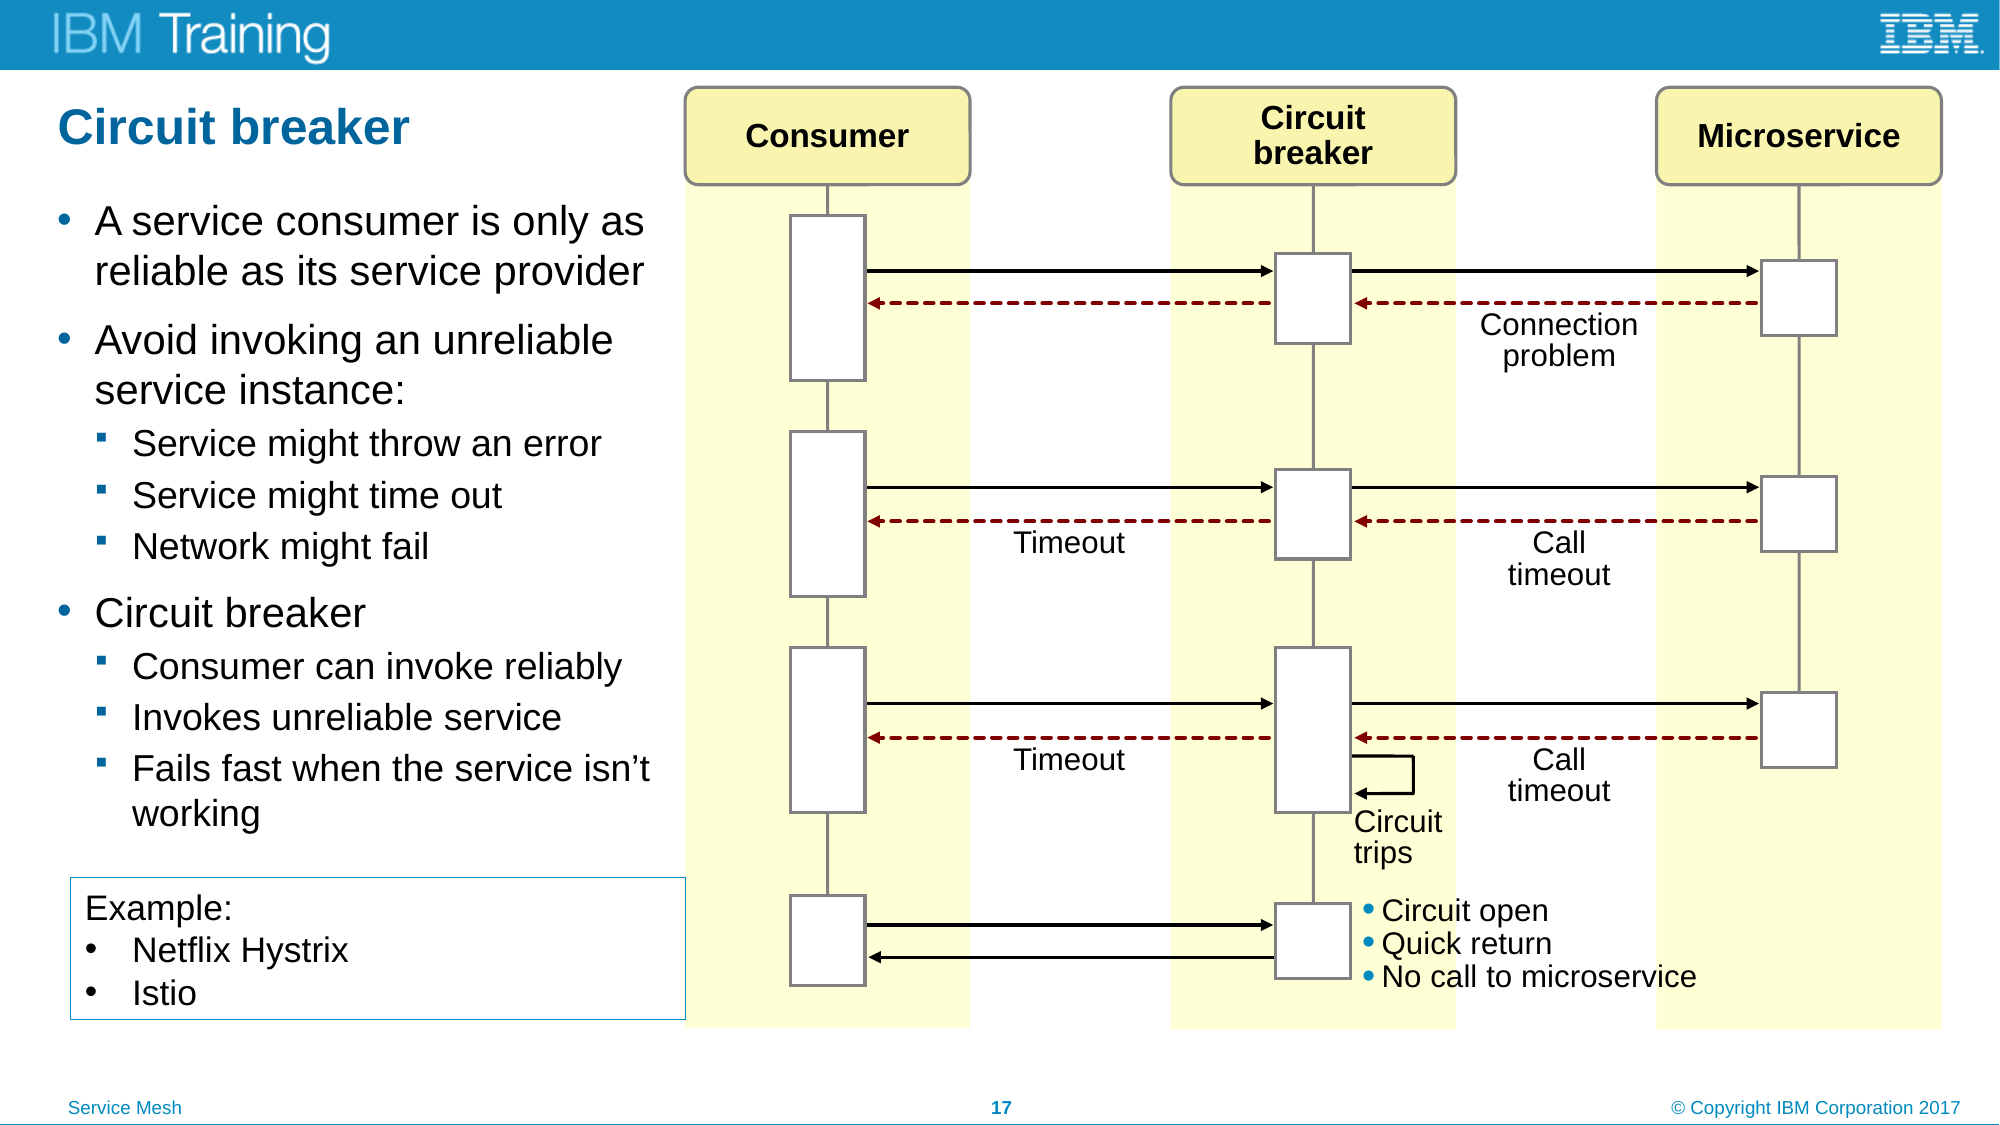

Consumer
Circuit
breaker
Microservice

Connection
problem

Timeout
Call
timeout

Timeout
Call
timeout

Circuit
trips
Circuit open
Quick return
No call to microservice

# Circuit breaker
A service consumer is only as reliable as its service provider
Avoid invoking an unreliable service instance:
Service might throw an error
Service might time out
Network might fail
Circuit breaker
Consumer can invoke reliably
Invokes unreliable service
Fails fast when the service isn’t working
Example:
Netflix Hystrix
Istio
17
© Copyright IBM Corporation 2017